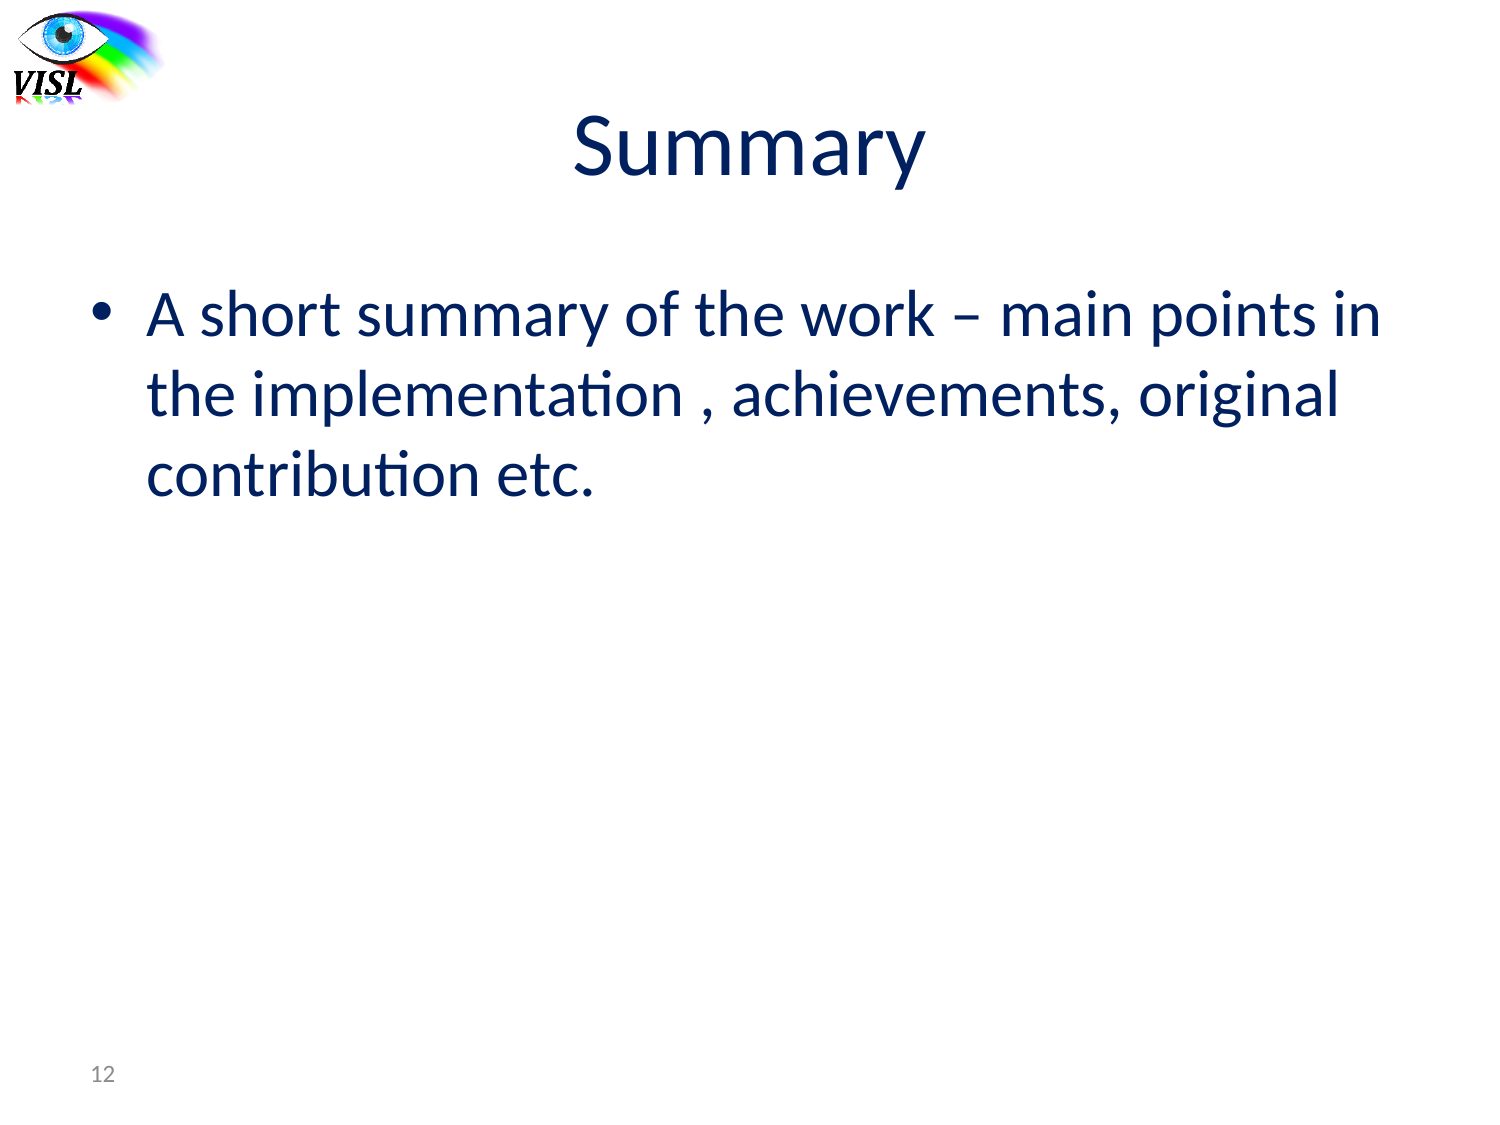

# Summary
A short summary of the work – main points in the implementation , achievements, original contribution etc.
12